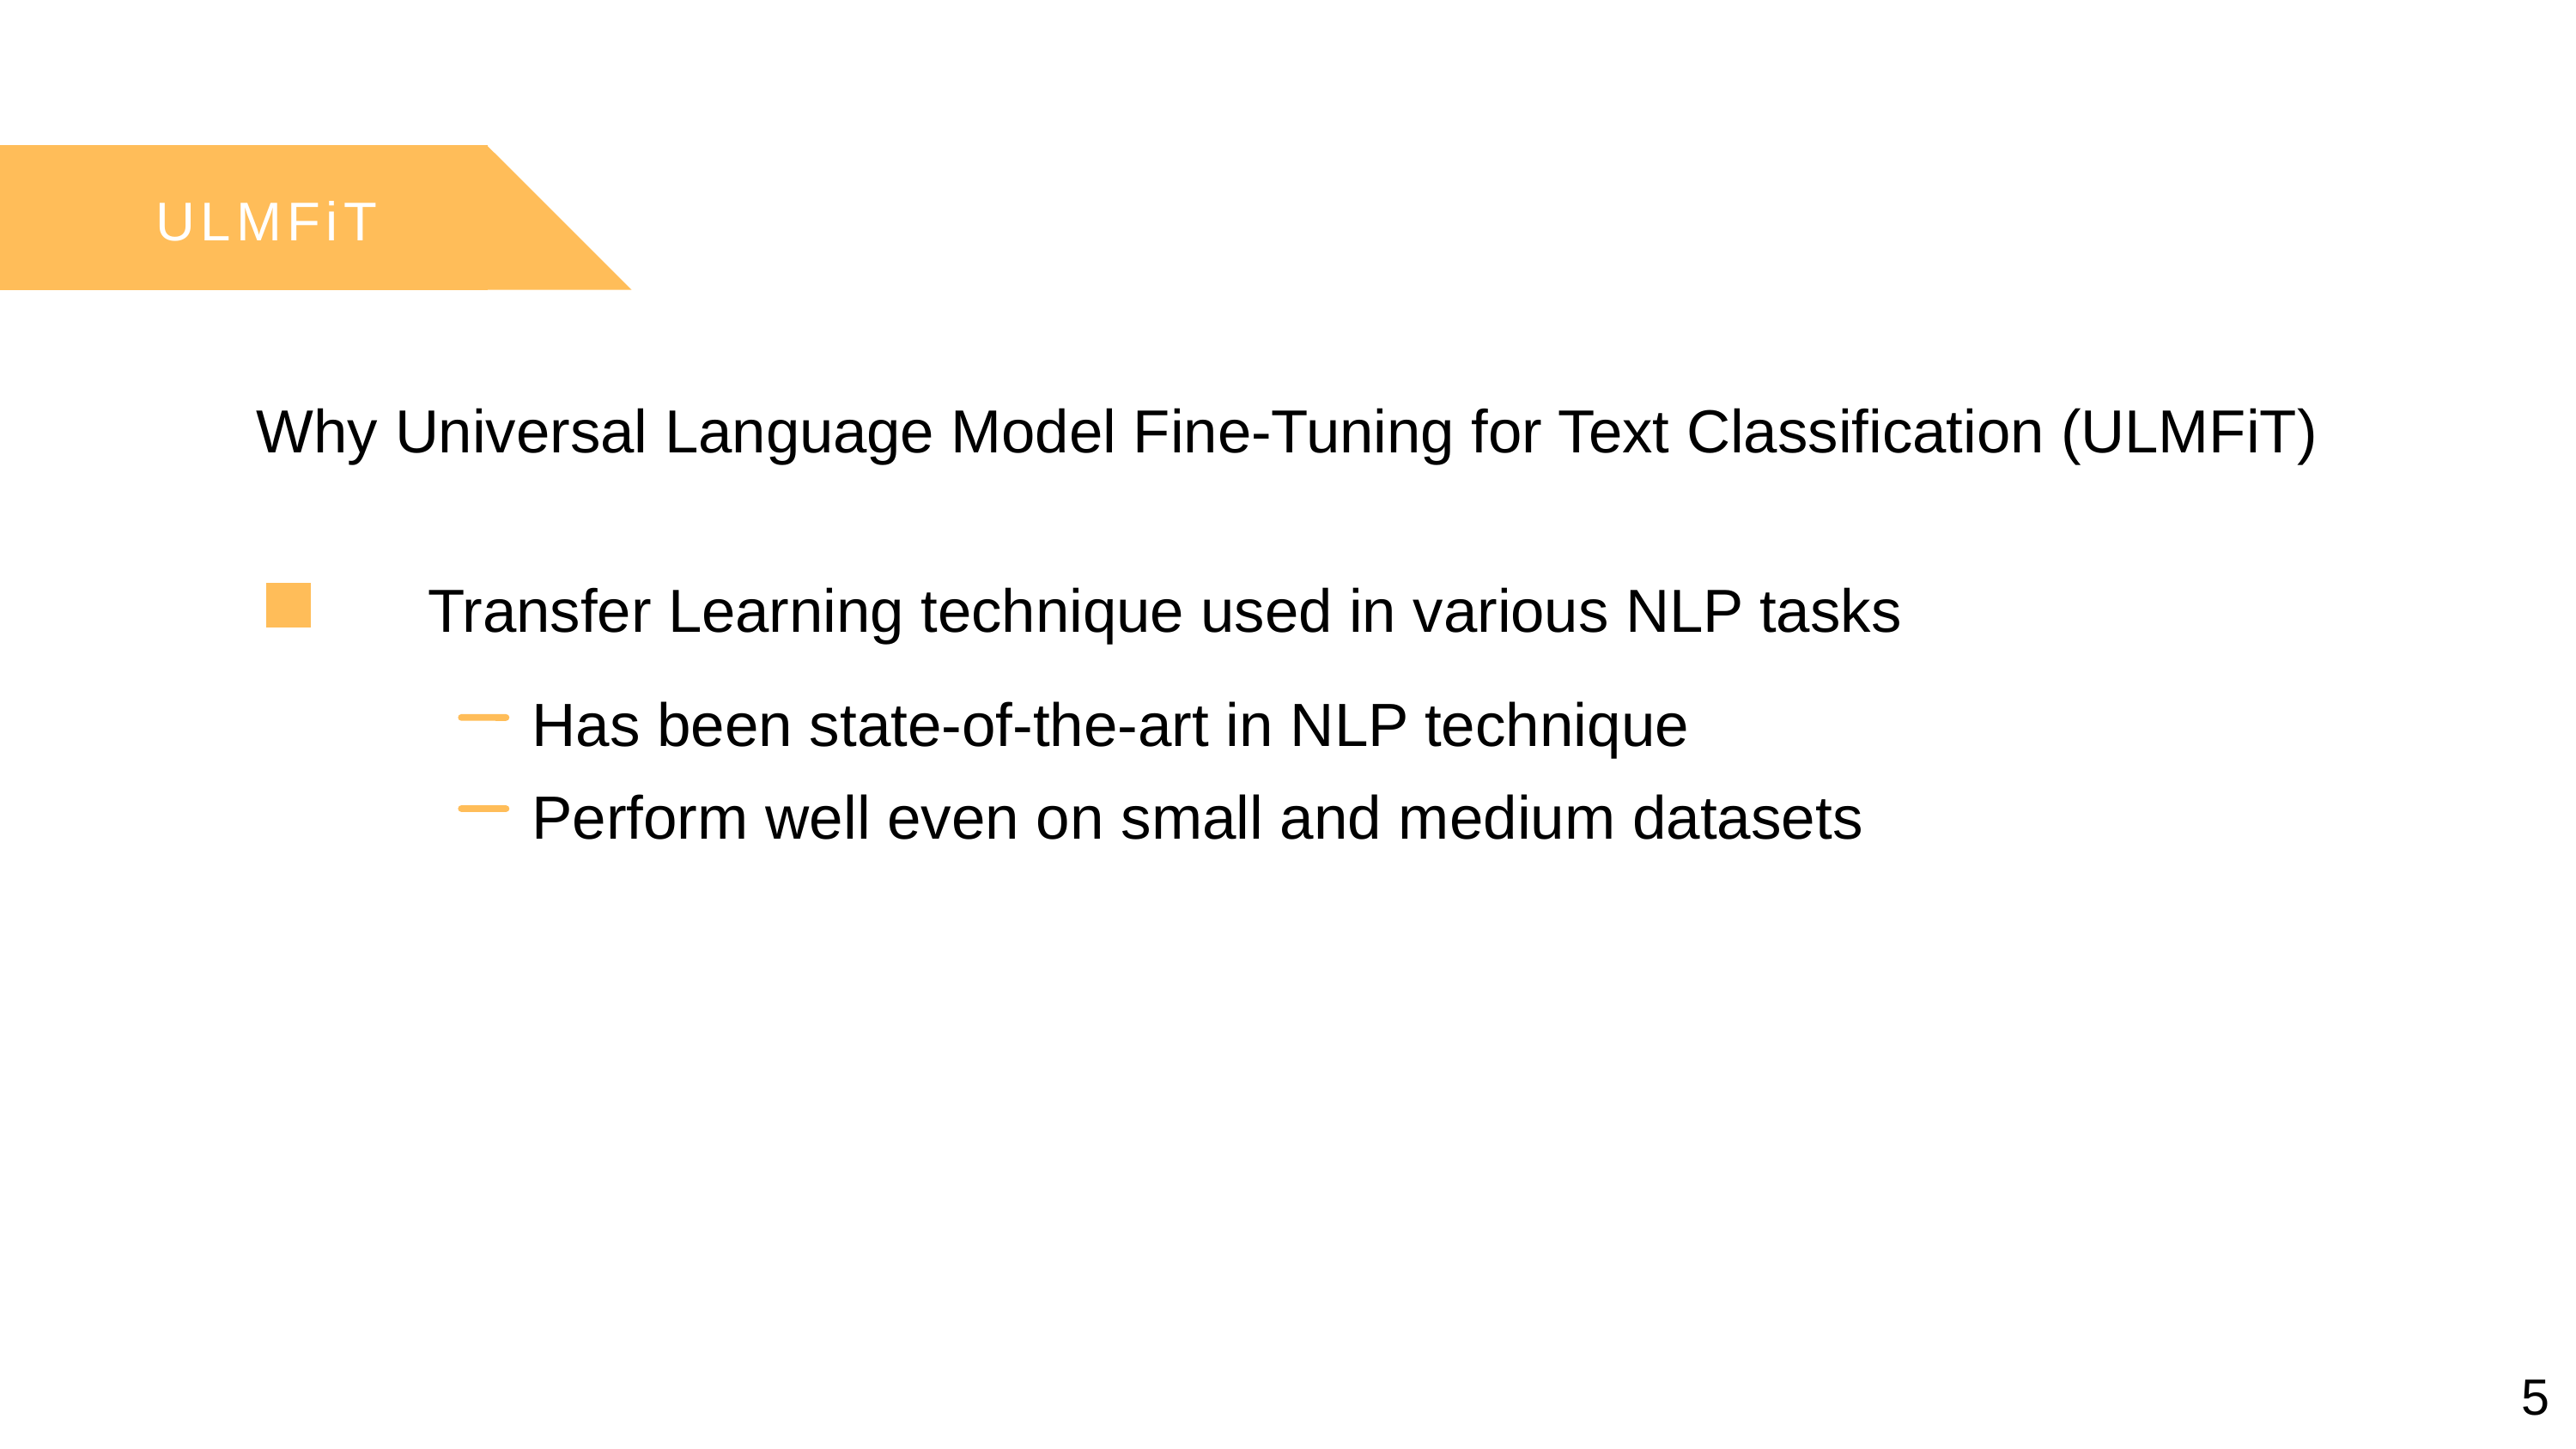

ULMFiT
Why Universal Language Model Fine-Tuning for Text Classification (ULMFiT)
Transfer Learning technique used in various NLP tasks

Has been state-of-the-art in NLP technique
Perform well even on small and medium datasets

5